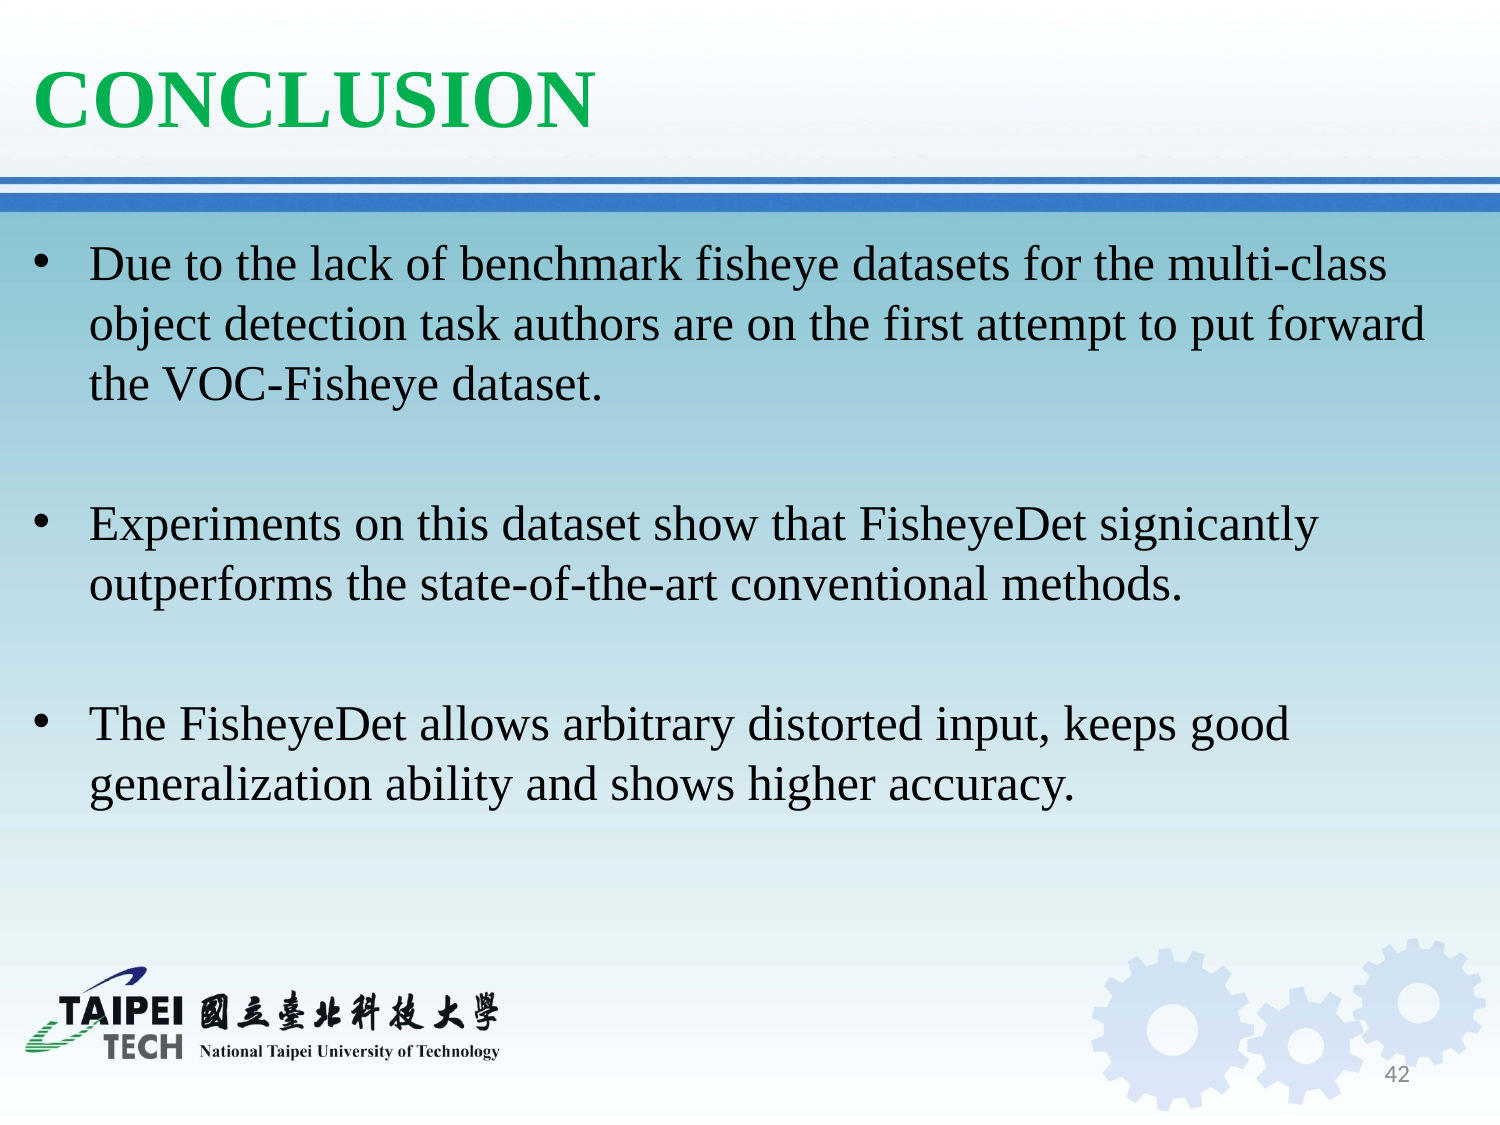

# CONCLUSION
Due to the lack of benchmark fisheye datasets for the multi-class object detection task authors are on the first attempt to put forward the VOC-Fisheye dataset.

Experiments on this dataset show that FisheyeDet signicantly outperforms the state-of-the-art conventional methods.

The FisheyeDet allows arbitrary distorted input, keeps good generalization ability and shows higher accuracy.
42